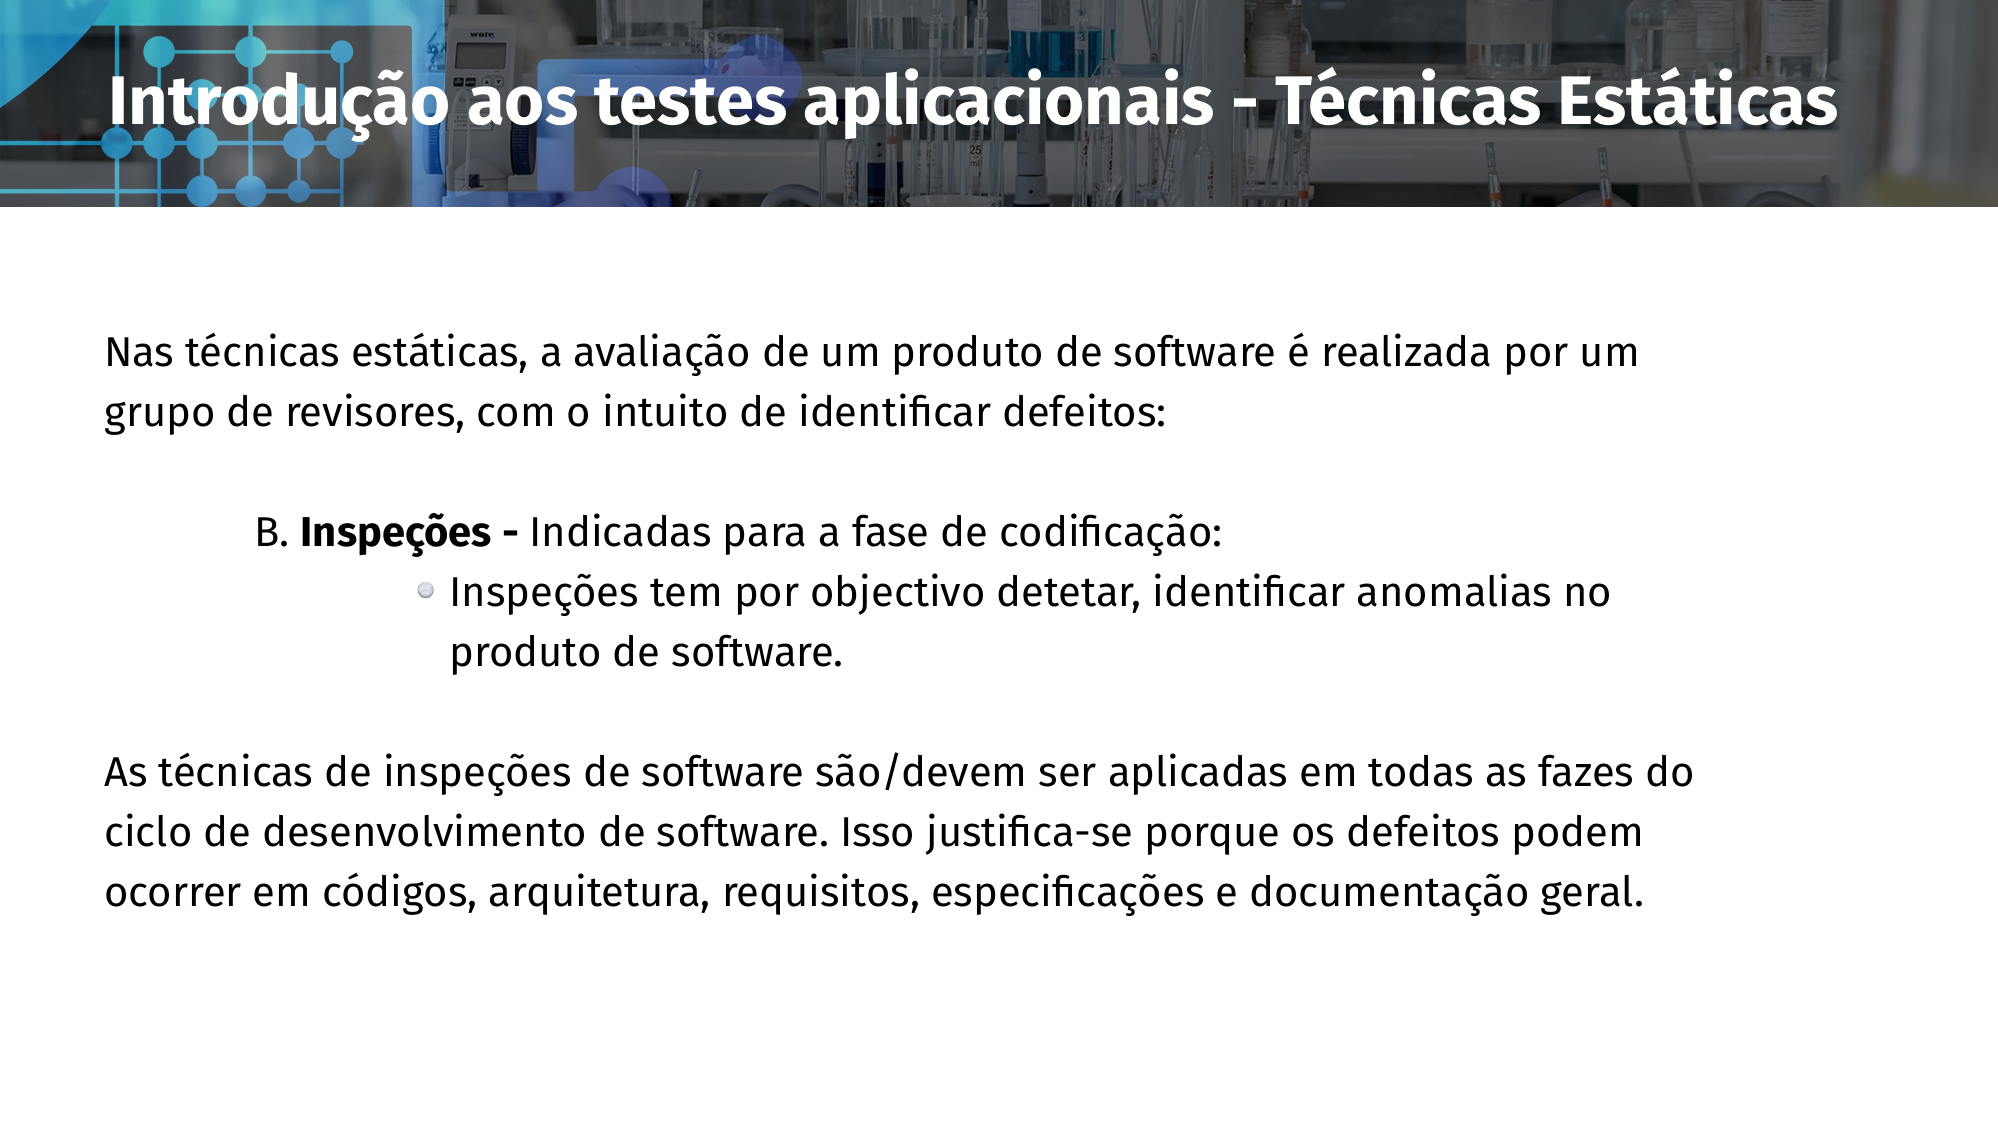

# Introdução aos testes aplicacionais - Técnicas Estáticas
Nas técnicas estáticas, a avaliação de um produto de software é realizada por um grupo de revisores, com o intuito de identificar defeitos:

B. Inspeções - Indicadas para a fase de codificação:
Inspeções tem por objectivo detetar, identificar anomalias no produto de software.

As técnicas de inspeções de software são/devem ser aplicadas em todas as fazes do ciclo de desenvolvimento de software. Isso justifica-se porque os defeitos podem ocorrer em códigos, arquitetura, requisitos, especificações e documentação geral.